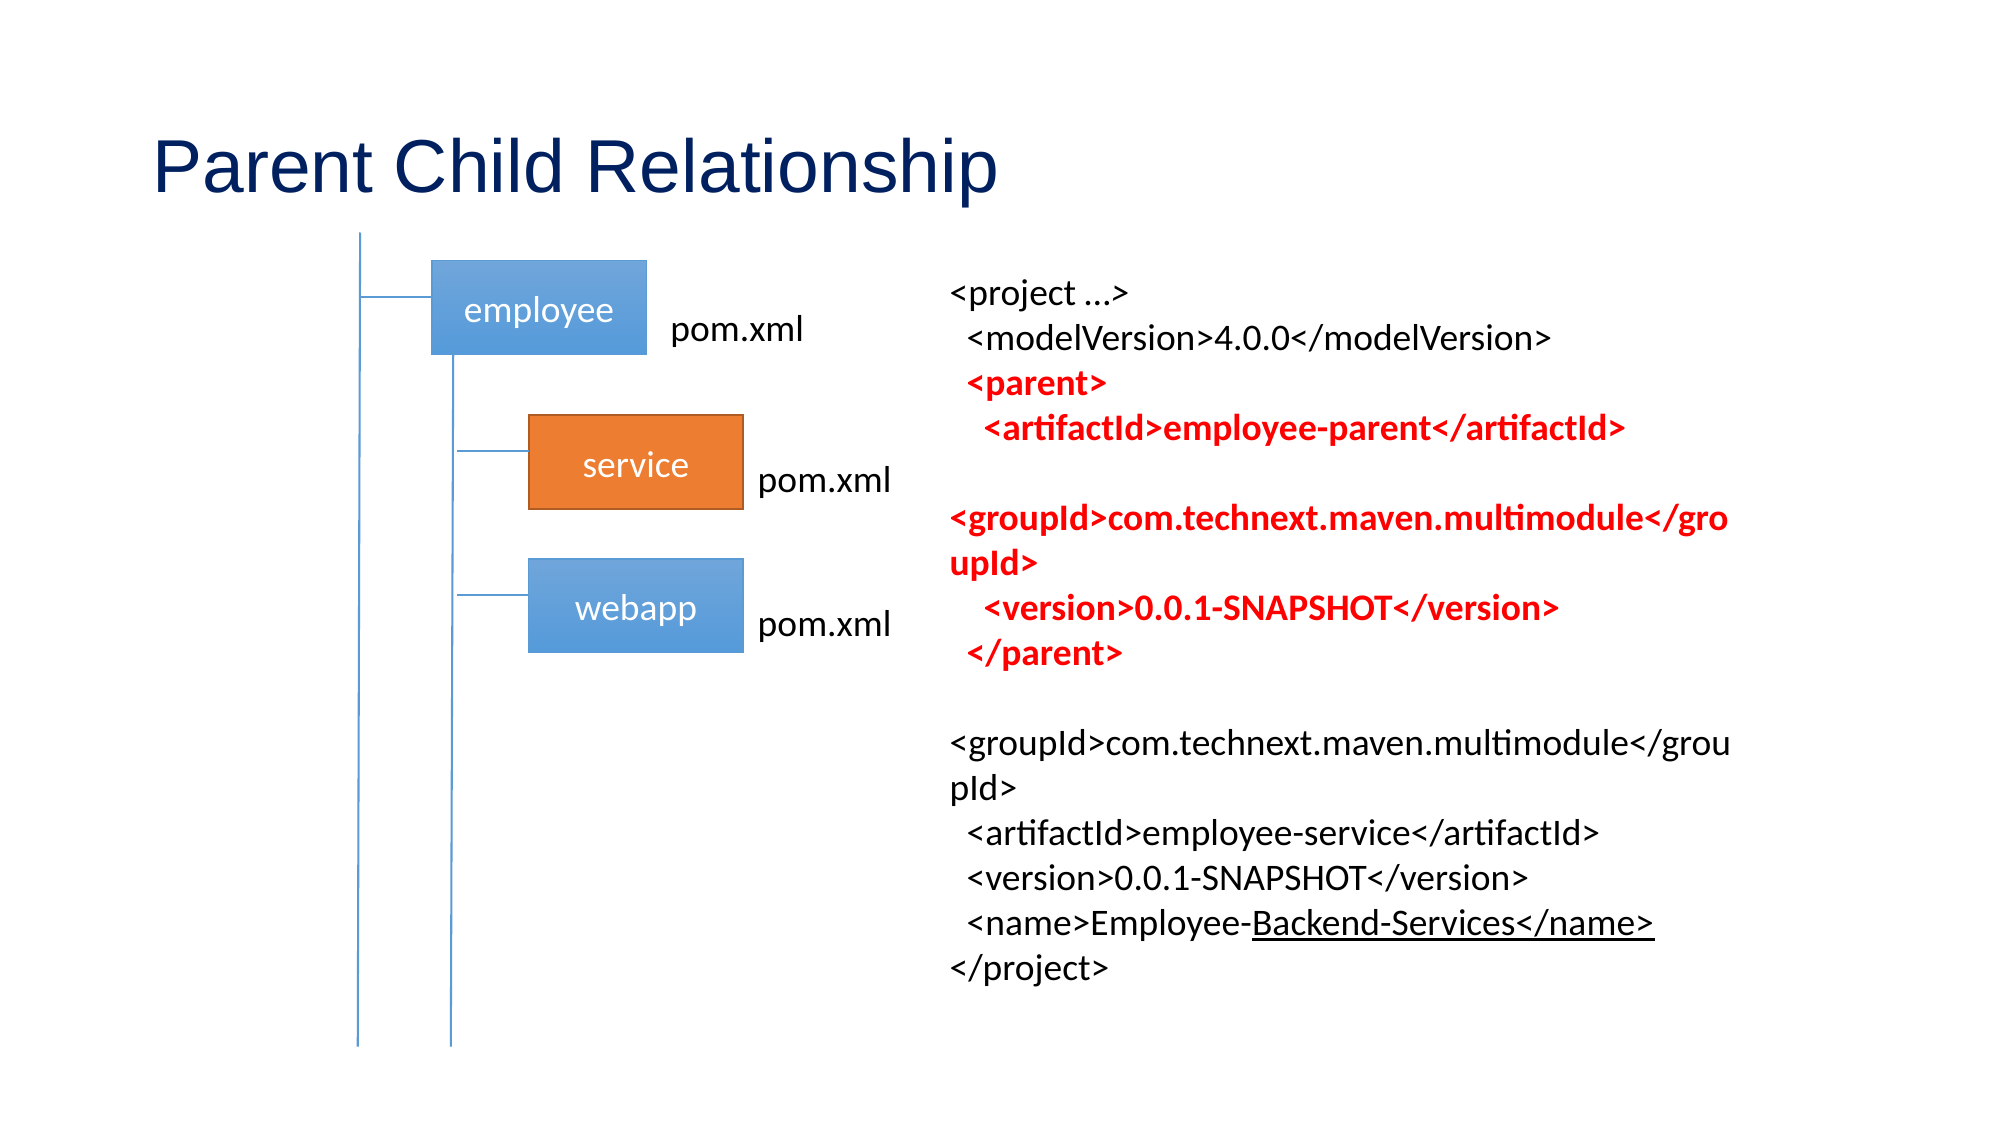

# Parent Child Relationship
employee
<project …>
  <modelVersion>4.0.0</modelVersion>
  <parent>
    <artifactId>employee-parent</artifactId>
    <groupId>com.technext.maven.multimodule</groupId>
    <version>0.0.1-SNAPSHOT</version>
  </parent>
  <groupId>com.technext.maven.multimodule</groupId>
  <artifactId>employee-service</artifactId>
  <version>0.0.1-SNAPSHOT</version>
  <name>Employee-Backend-Services</name>
</project>
pom.xml
service
pom.xml
webapp
pom.xml